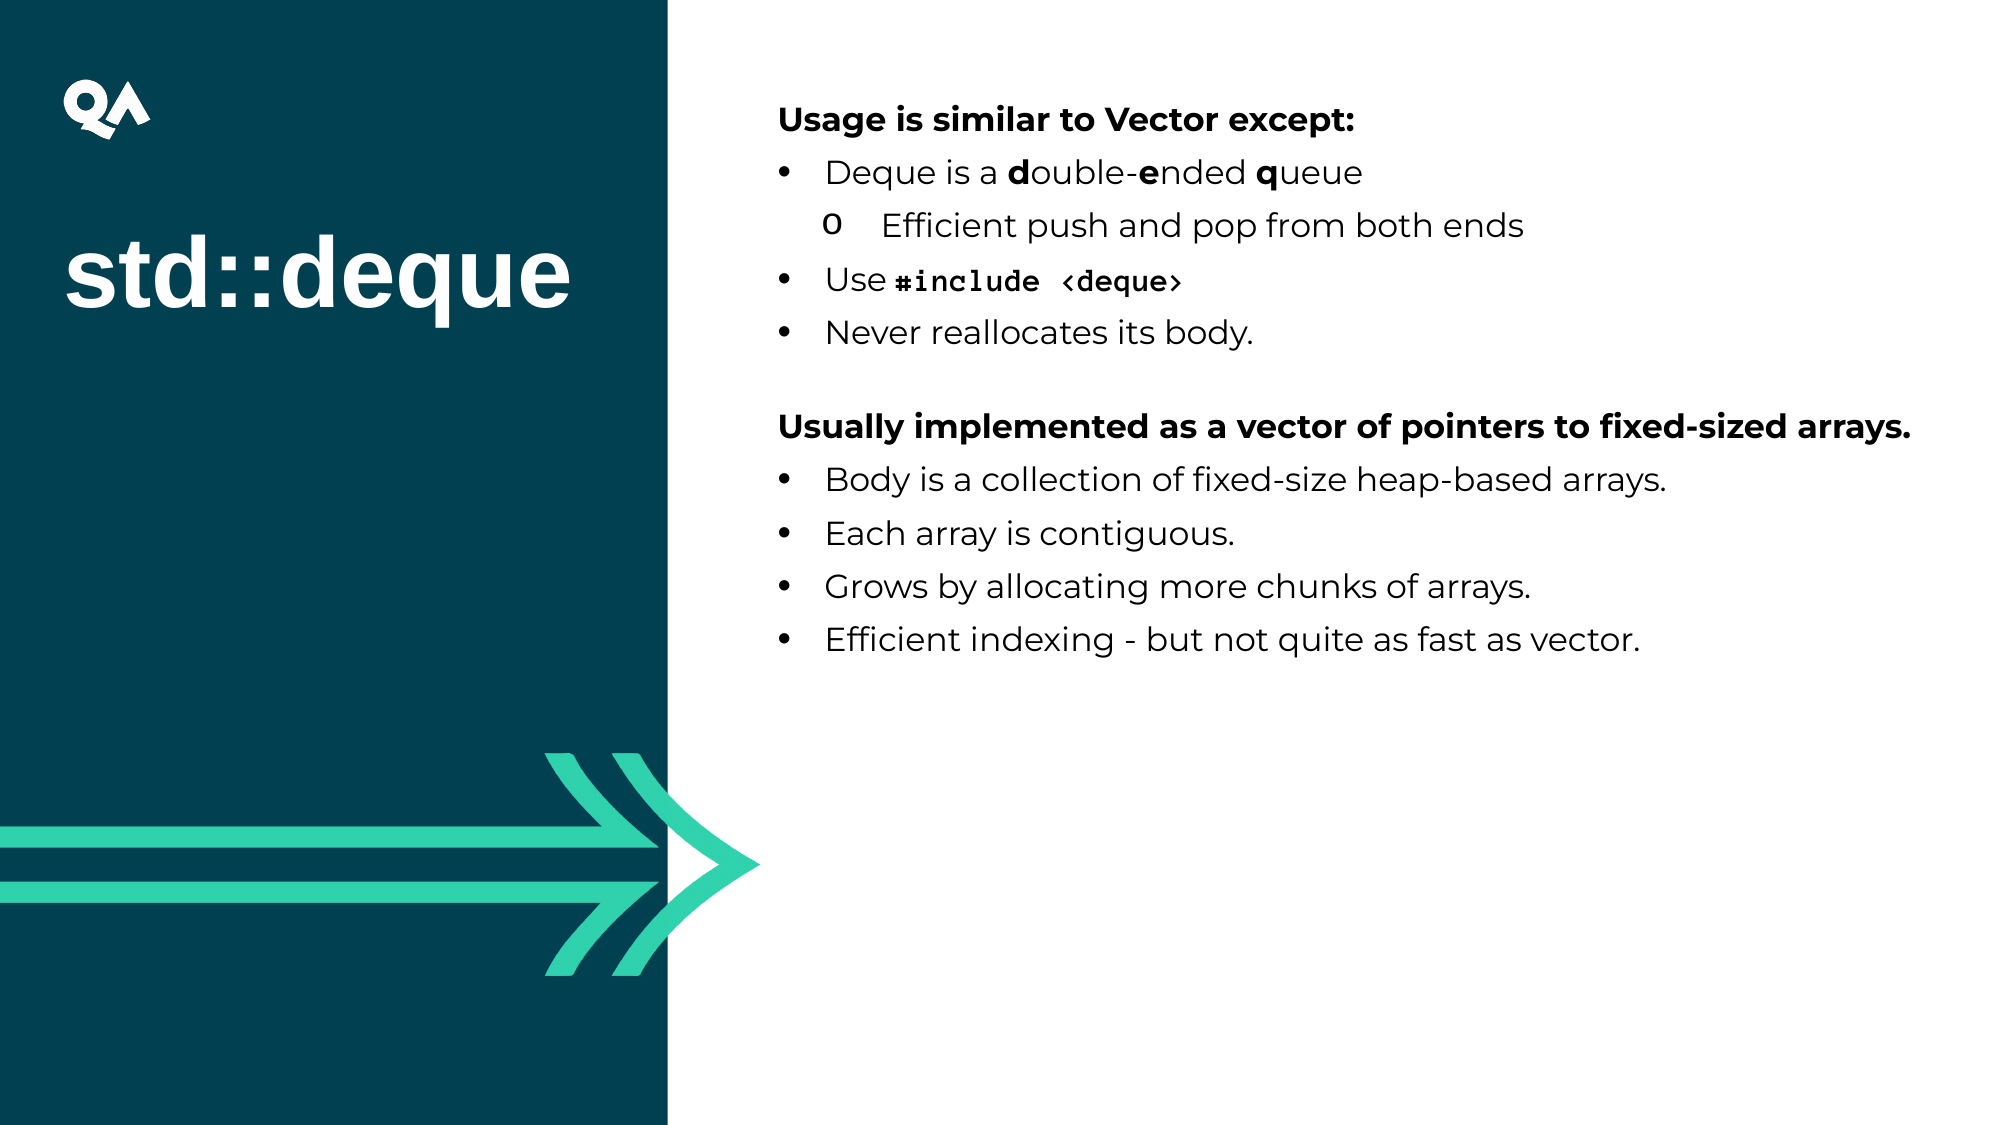

Usage is similar to Vector except:
Deque is a double-ended queue
Efficient push and pop from both ends
Use #include <deque>
Never reallocates its body.
Usually implemented as a vector of pointers to fixed-sized arrays.
Body is a collection of fixed-size heap-based arrays.
Each array is contiguous.
Grows by allocating more chunks of arrays.
Efficient indexing - but not quite as fast as vector.

std::deque